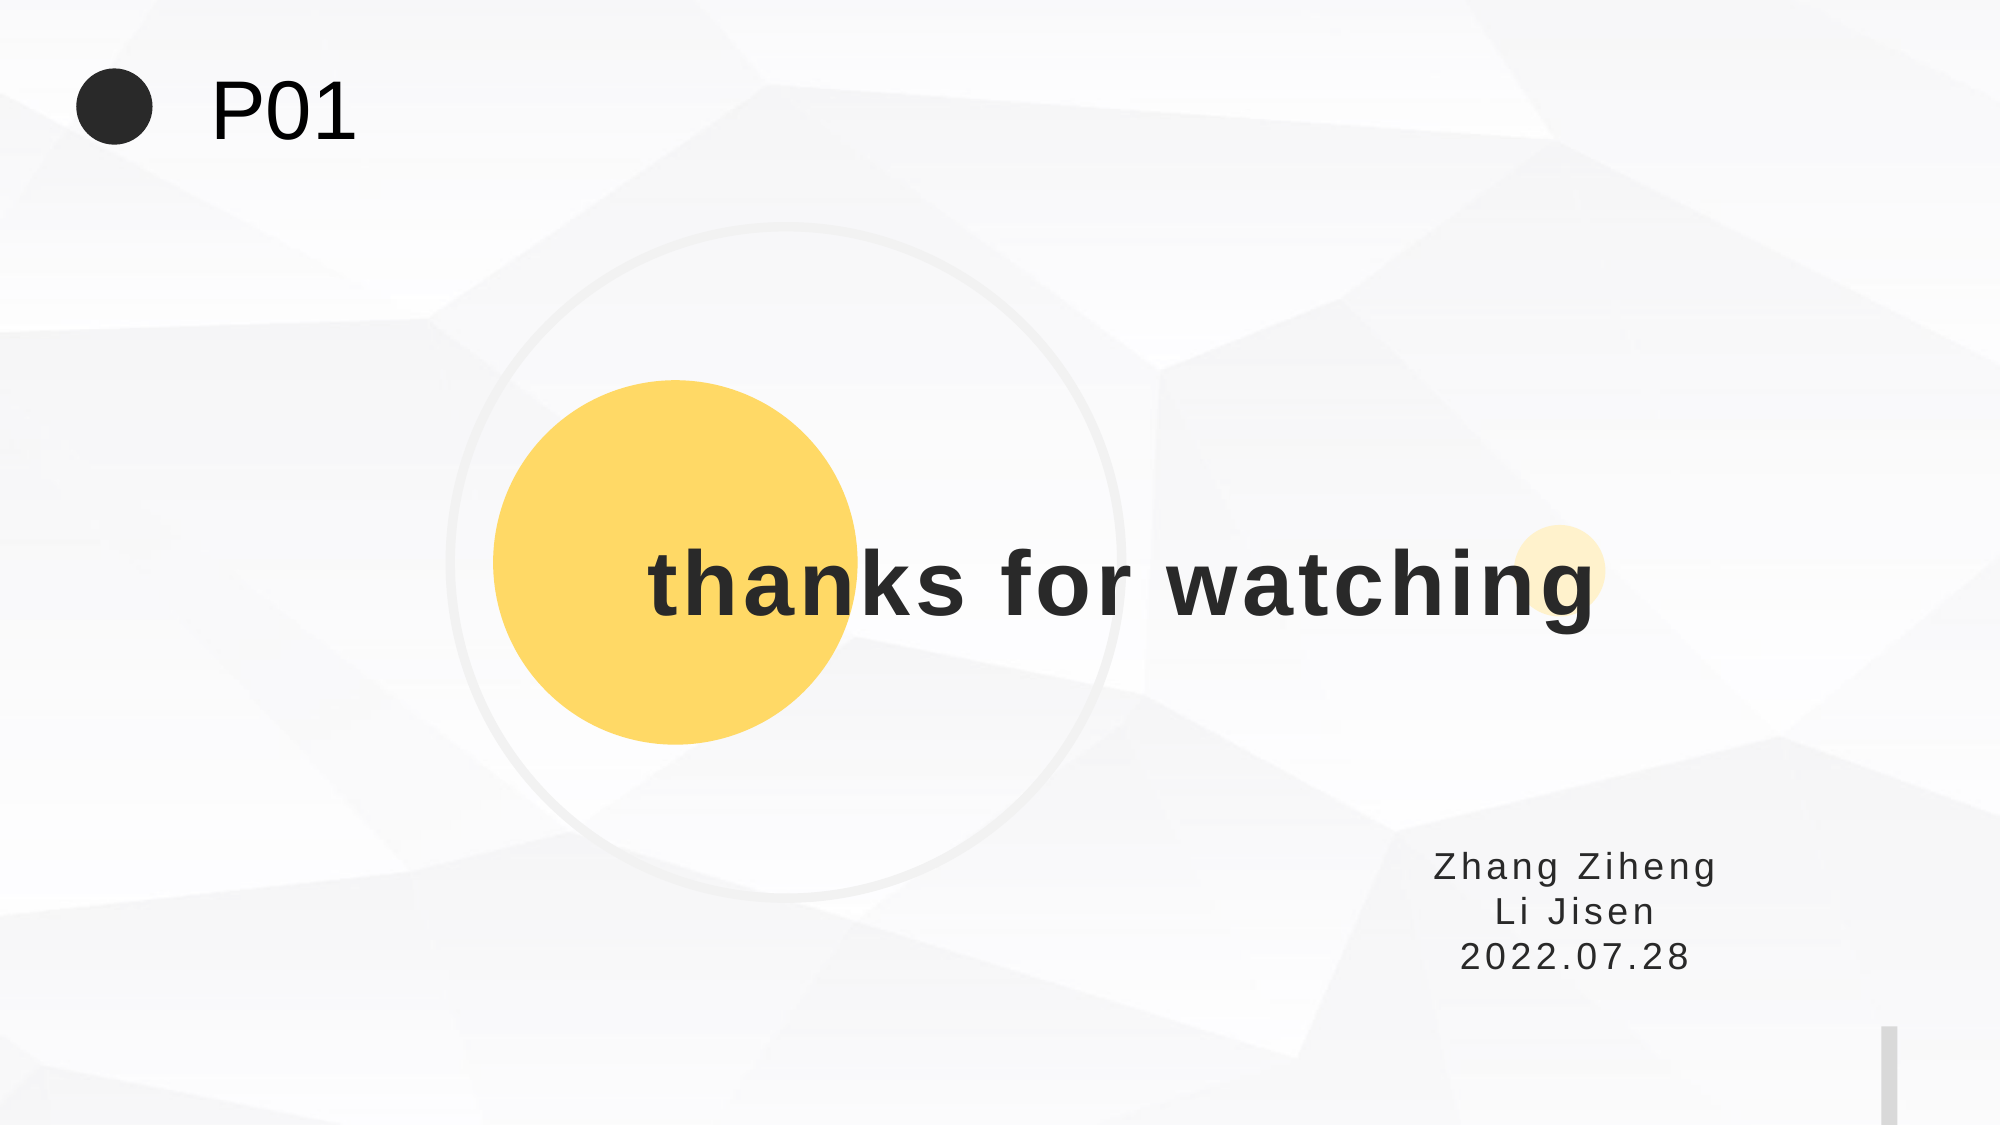

P01

thanks for watching

Zhang Ziheng
Li Jisen
2022.07.28